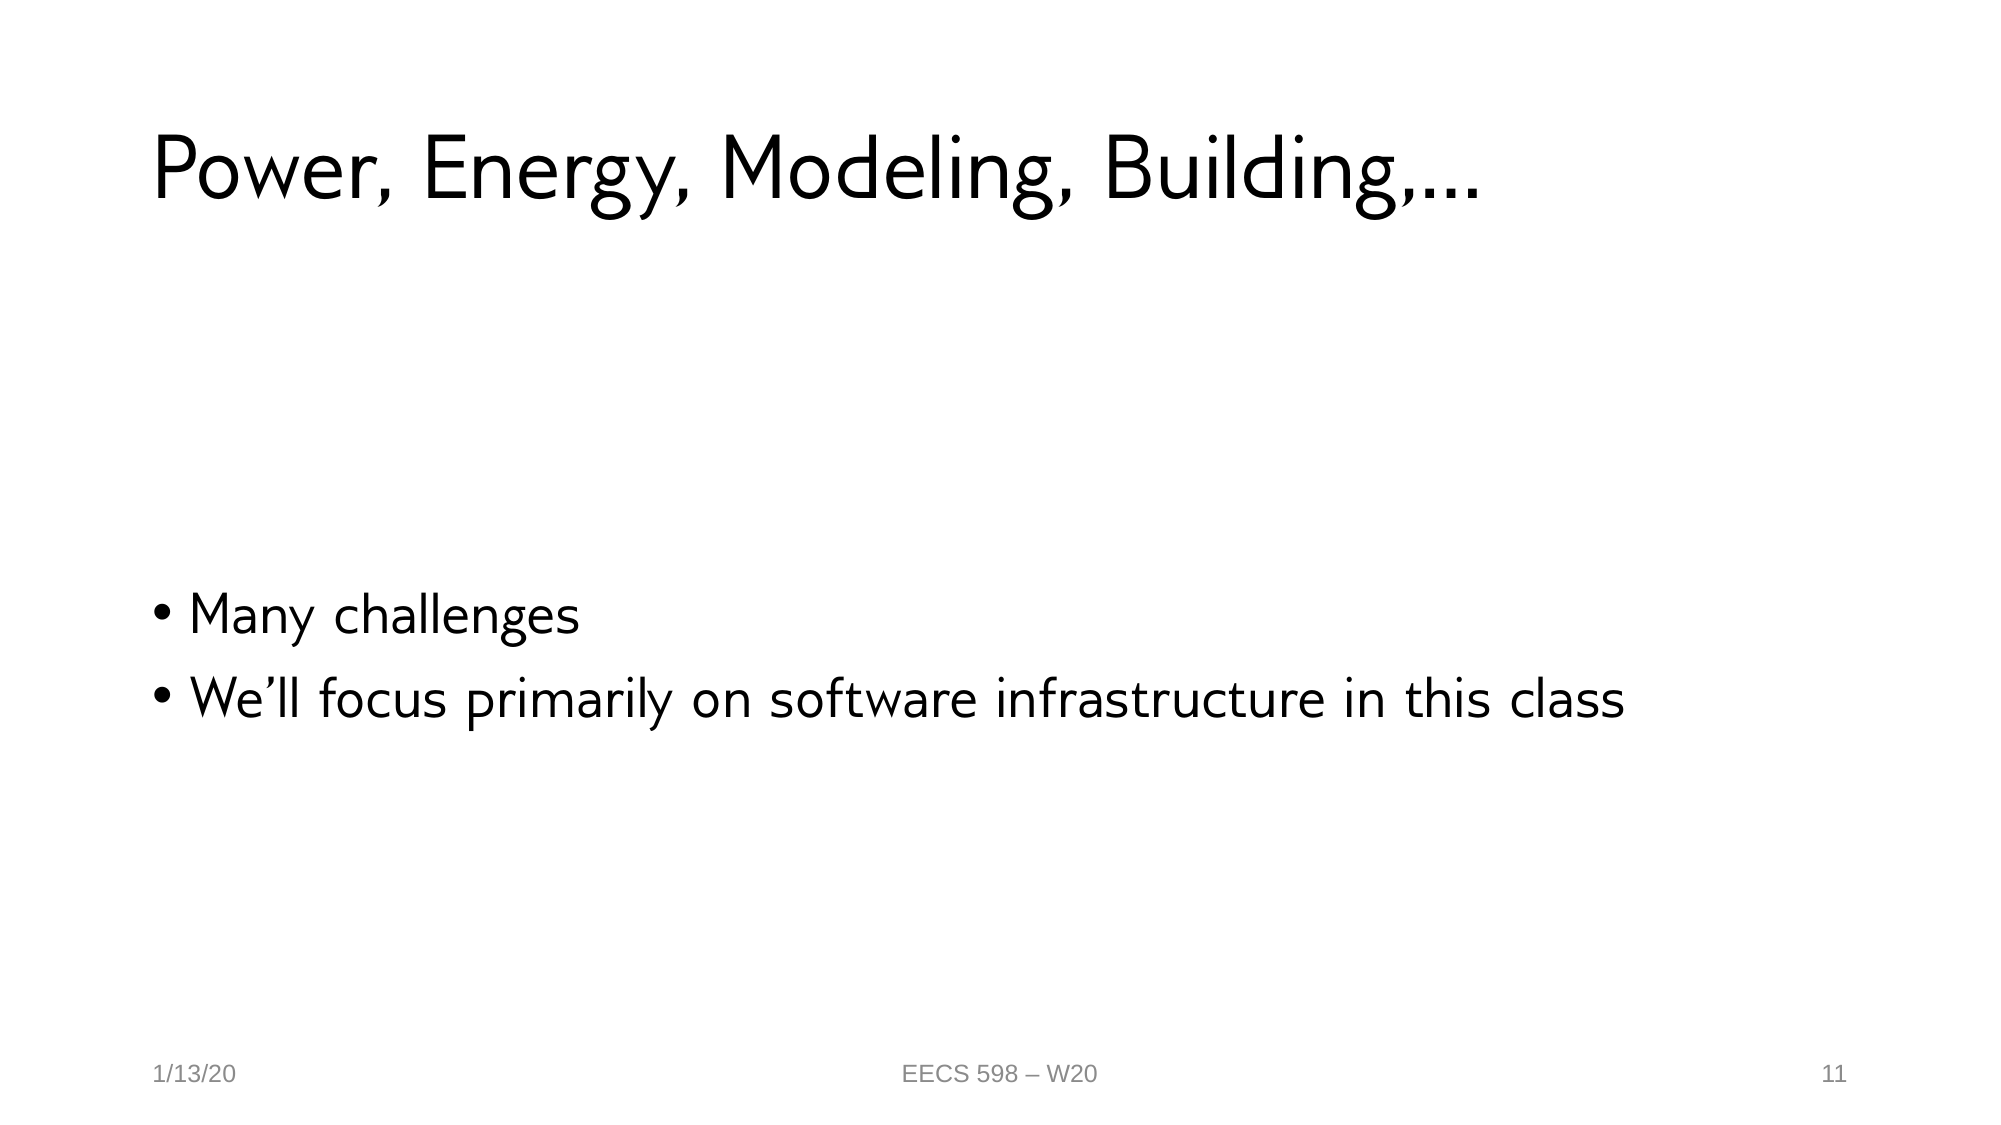

# Power, Energy, Modeling, Building,…
Many challenges
We’ll focus primarily on software infrastructure in this class
1/13/20
EECS 598 – W20
11